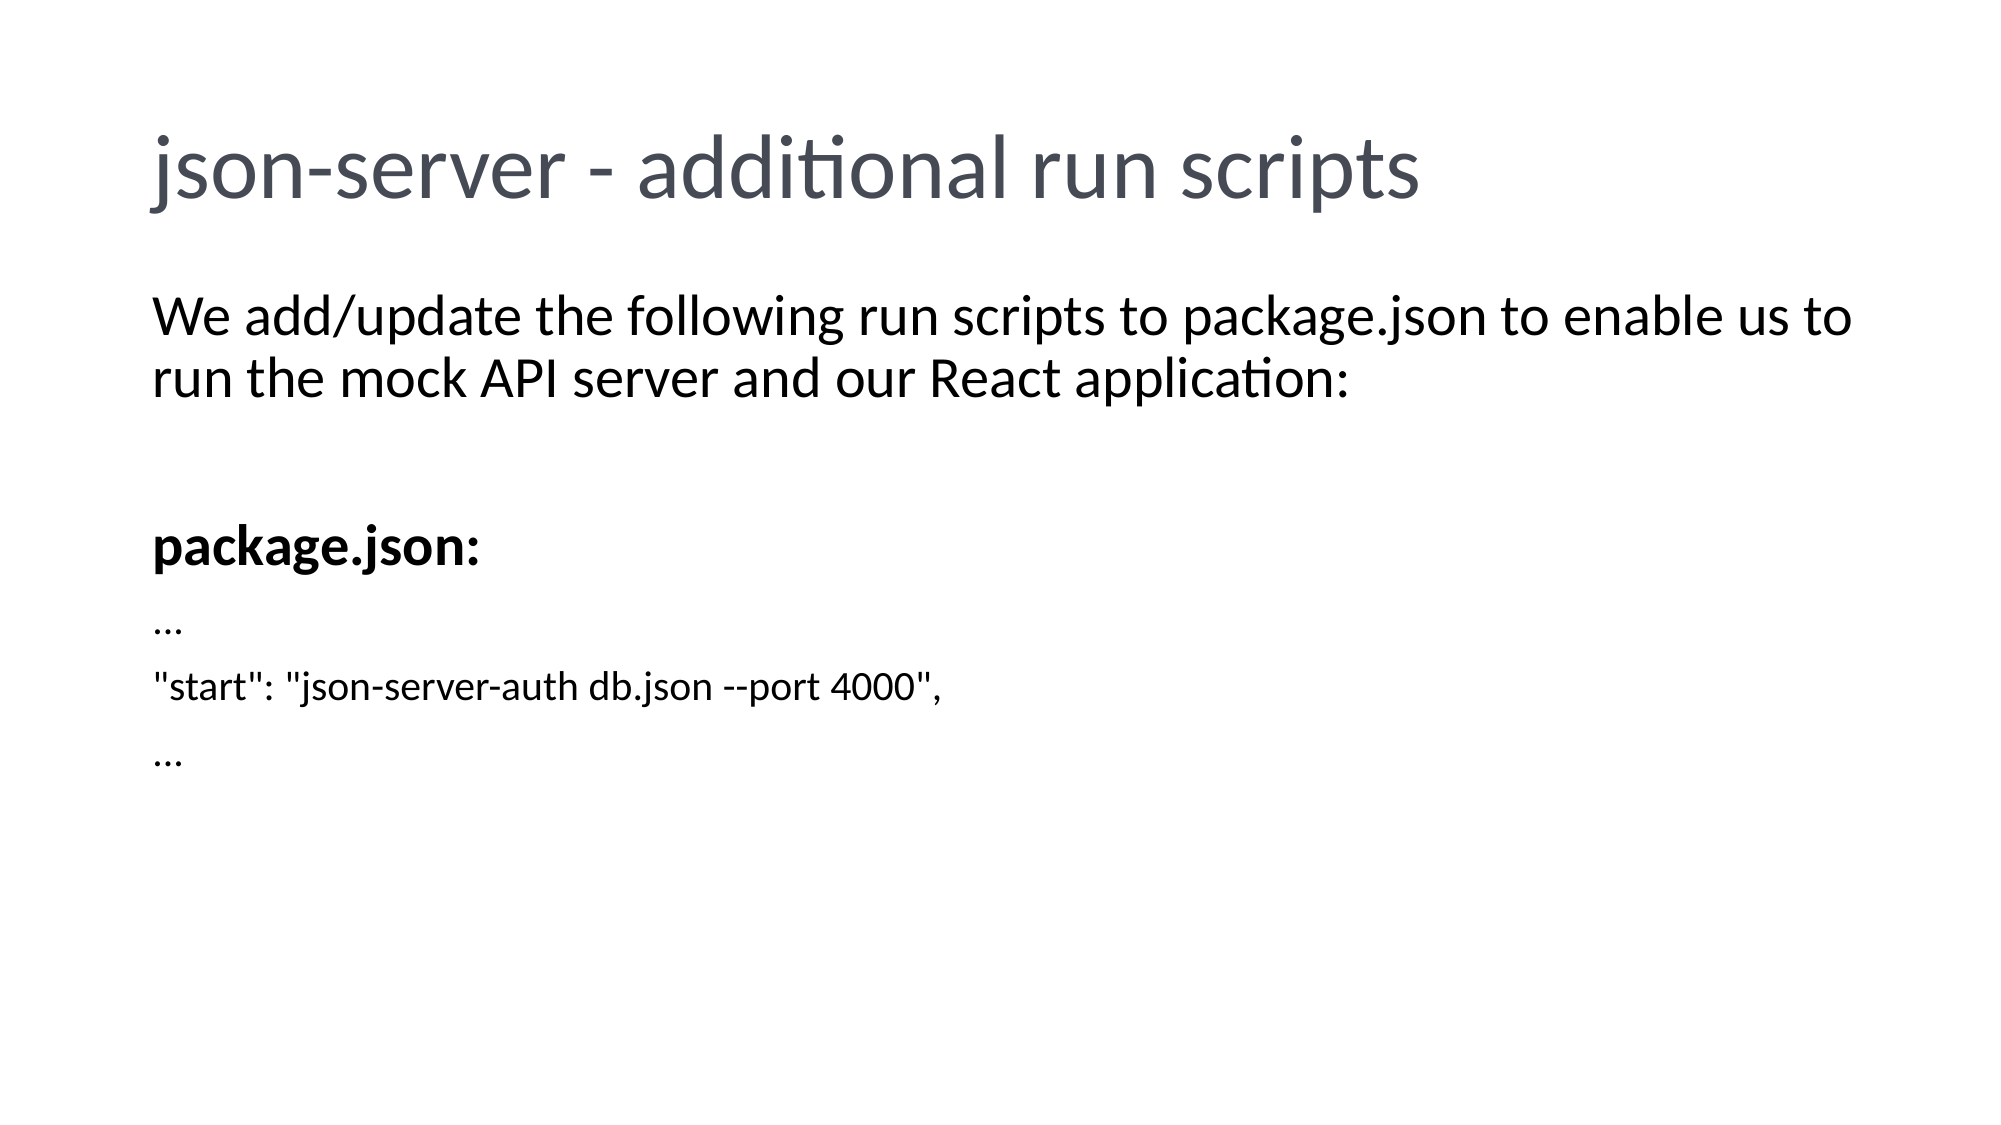

# json-server - additional run scripts
We add/update the following run scripts to package.json to enable us to run the mock API server and our React application:

package.json:
...
"start": "json-server-auth db.json --port 4000",
...